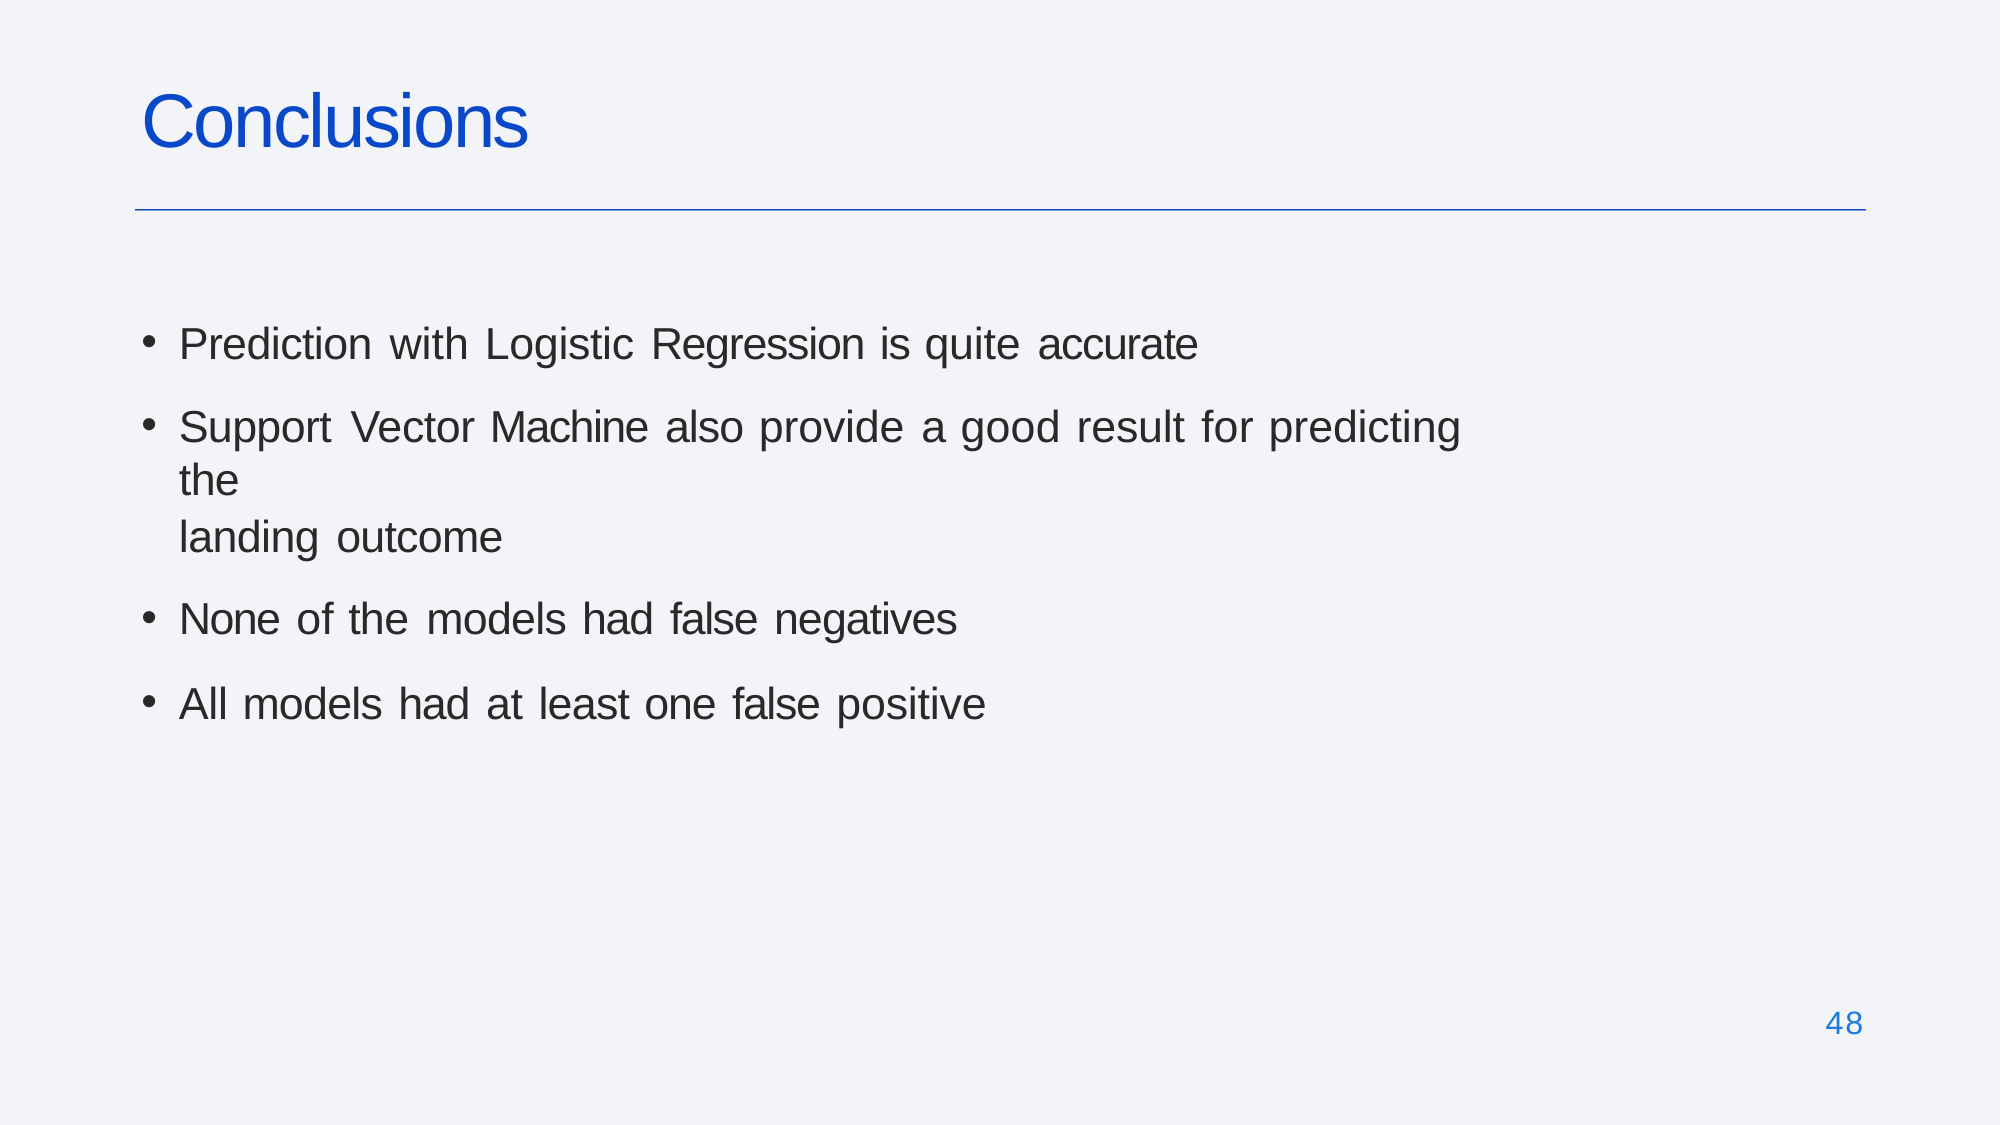

# Conclusions
Prediction with Logistic Regression is quite accurate
Support Vector Machine also provide a good result for predicting the
landing outcome
None of the models had false negatives
All models had at least one false positive
48